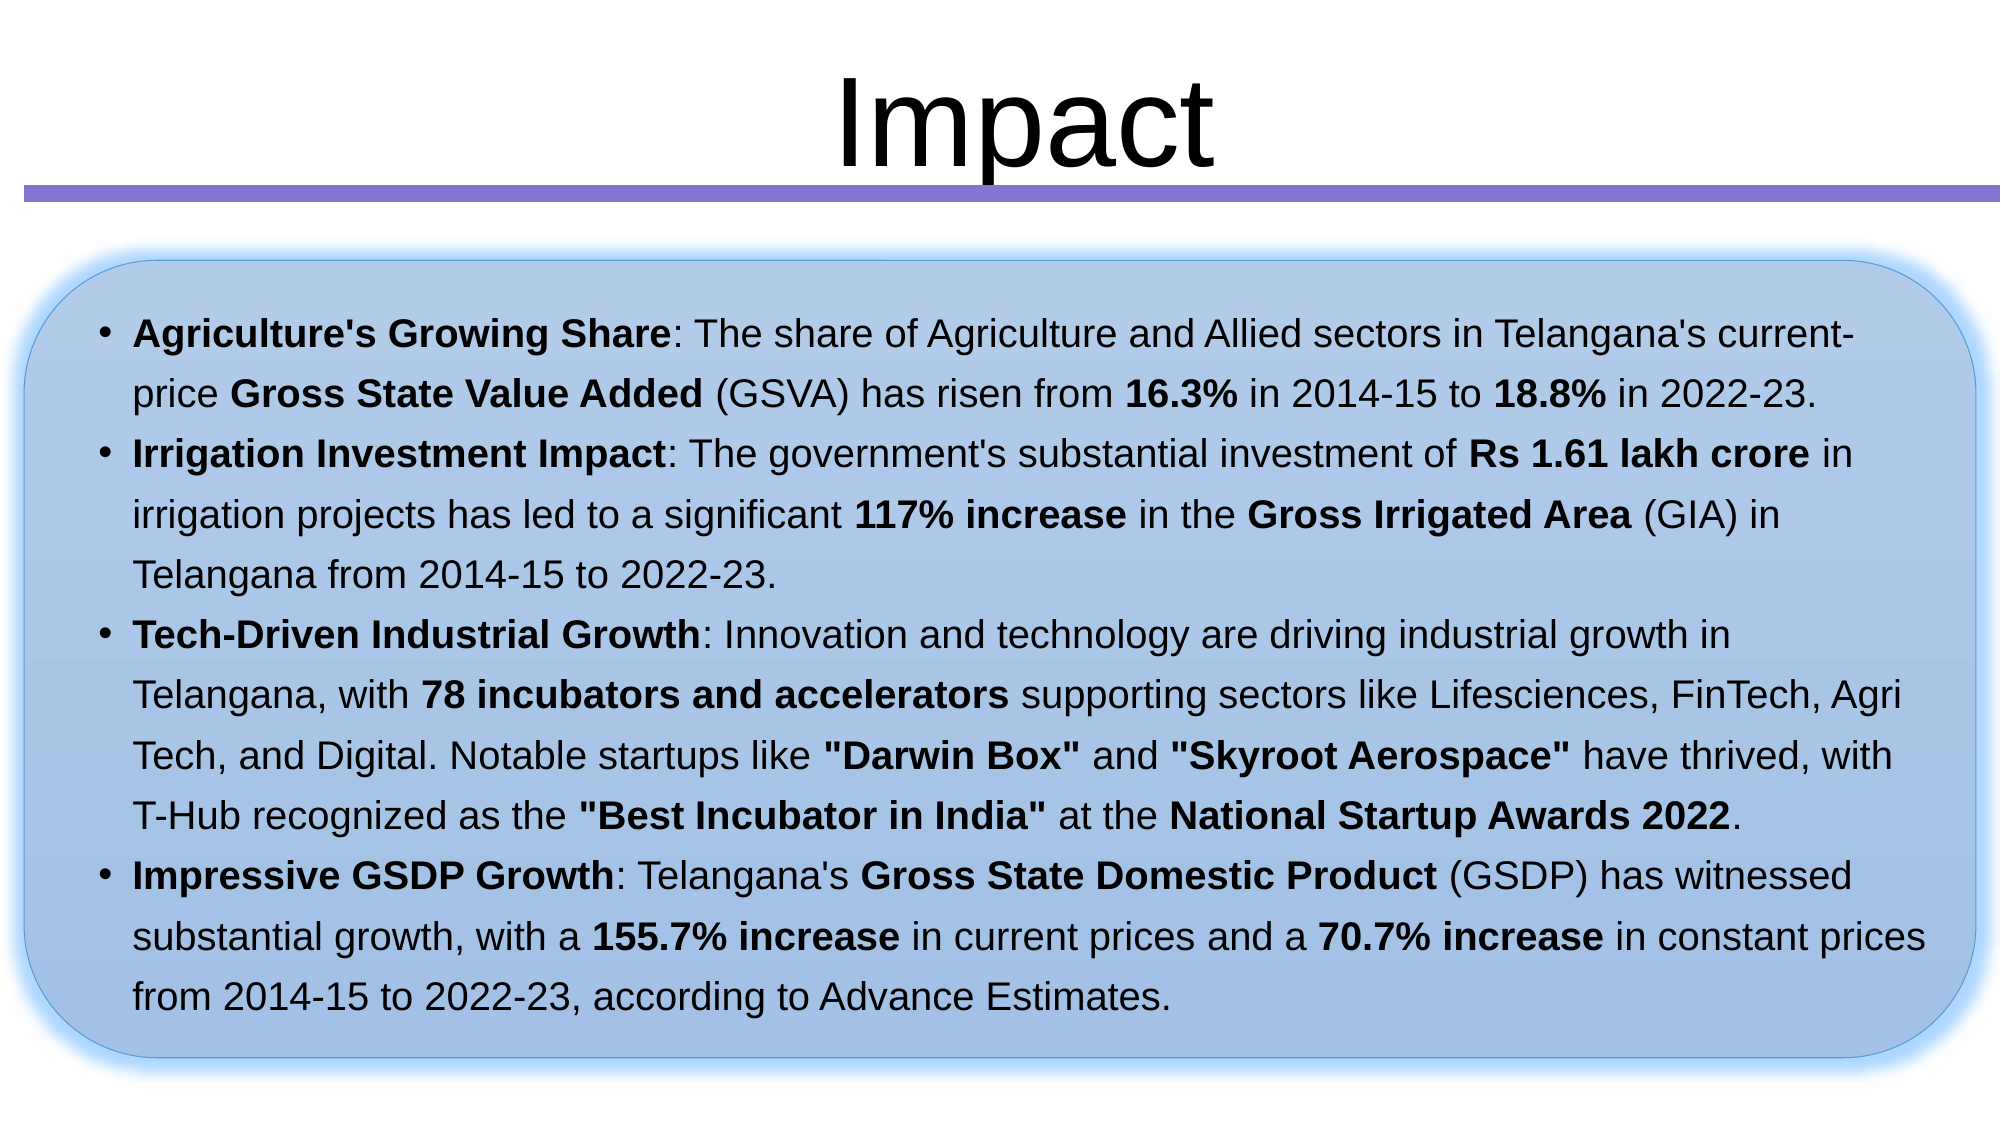

Impact

Agriculture's Growing Share: The share of Agriculture and Allied sectors in Telangana's current-price Gross State Value Added (GSVA) has risen from 16.3% in 2014-15 to 18.8% in 2022-23.
Irrigation Investment Impact: The government's substantial investment of Rs 1.61 lakh crore in irrigation projects has led to a significant 117% increase in the Gross Irrigated Area (GIA) in Telangana from 2014-15 to 2022-23.
Tech-Driven Industrial Growth: Innovation and technology are driving industrial growth in Telangana, with 78 incubators and accelerators supporting sectors like Lifesciences, FinTech, Agri Tech, and Digital. Notable startups like "Darwin Box" and "Skyroot Aerospace" have thrived, with T-Hub recognized as the "Best Incubator in India" at the National Startup Awards 2022.
Impressive GSDP Growth: Telangana's Gross State Domestic Product (GSDP) has witnessed substantial growth, with a 155.7% increase in current prices and a 70.7% increase in constant prices from 2014-15 to 2022-23, according to Advance Estimates.